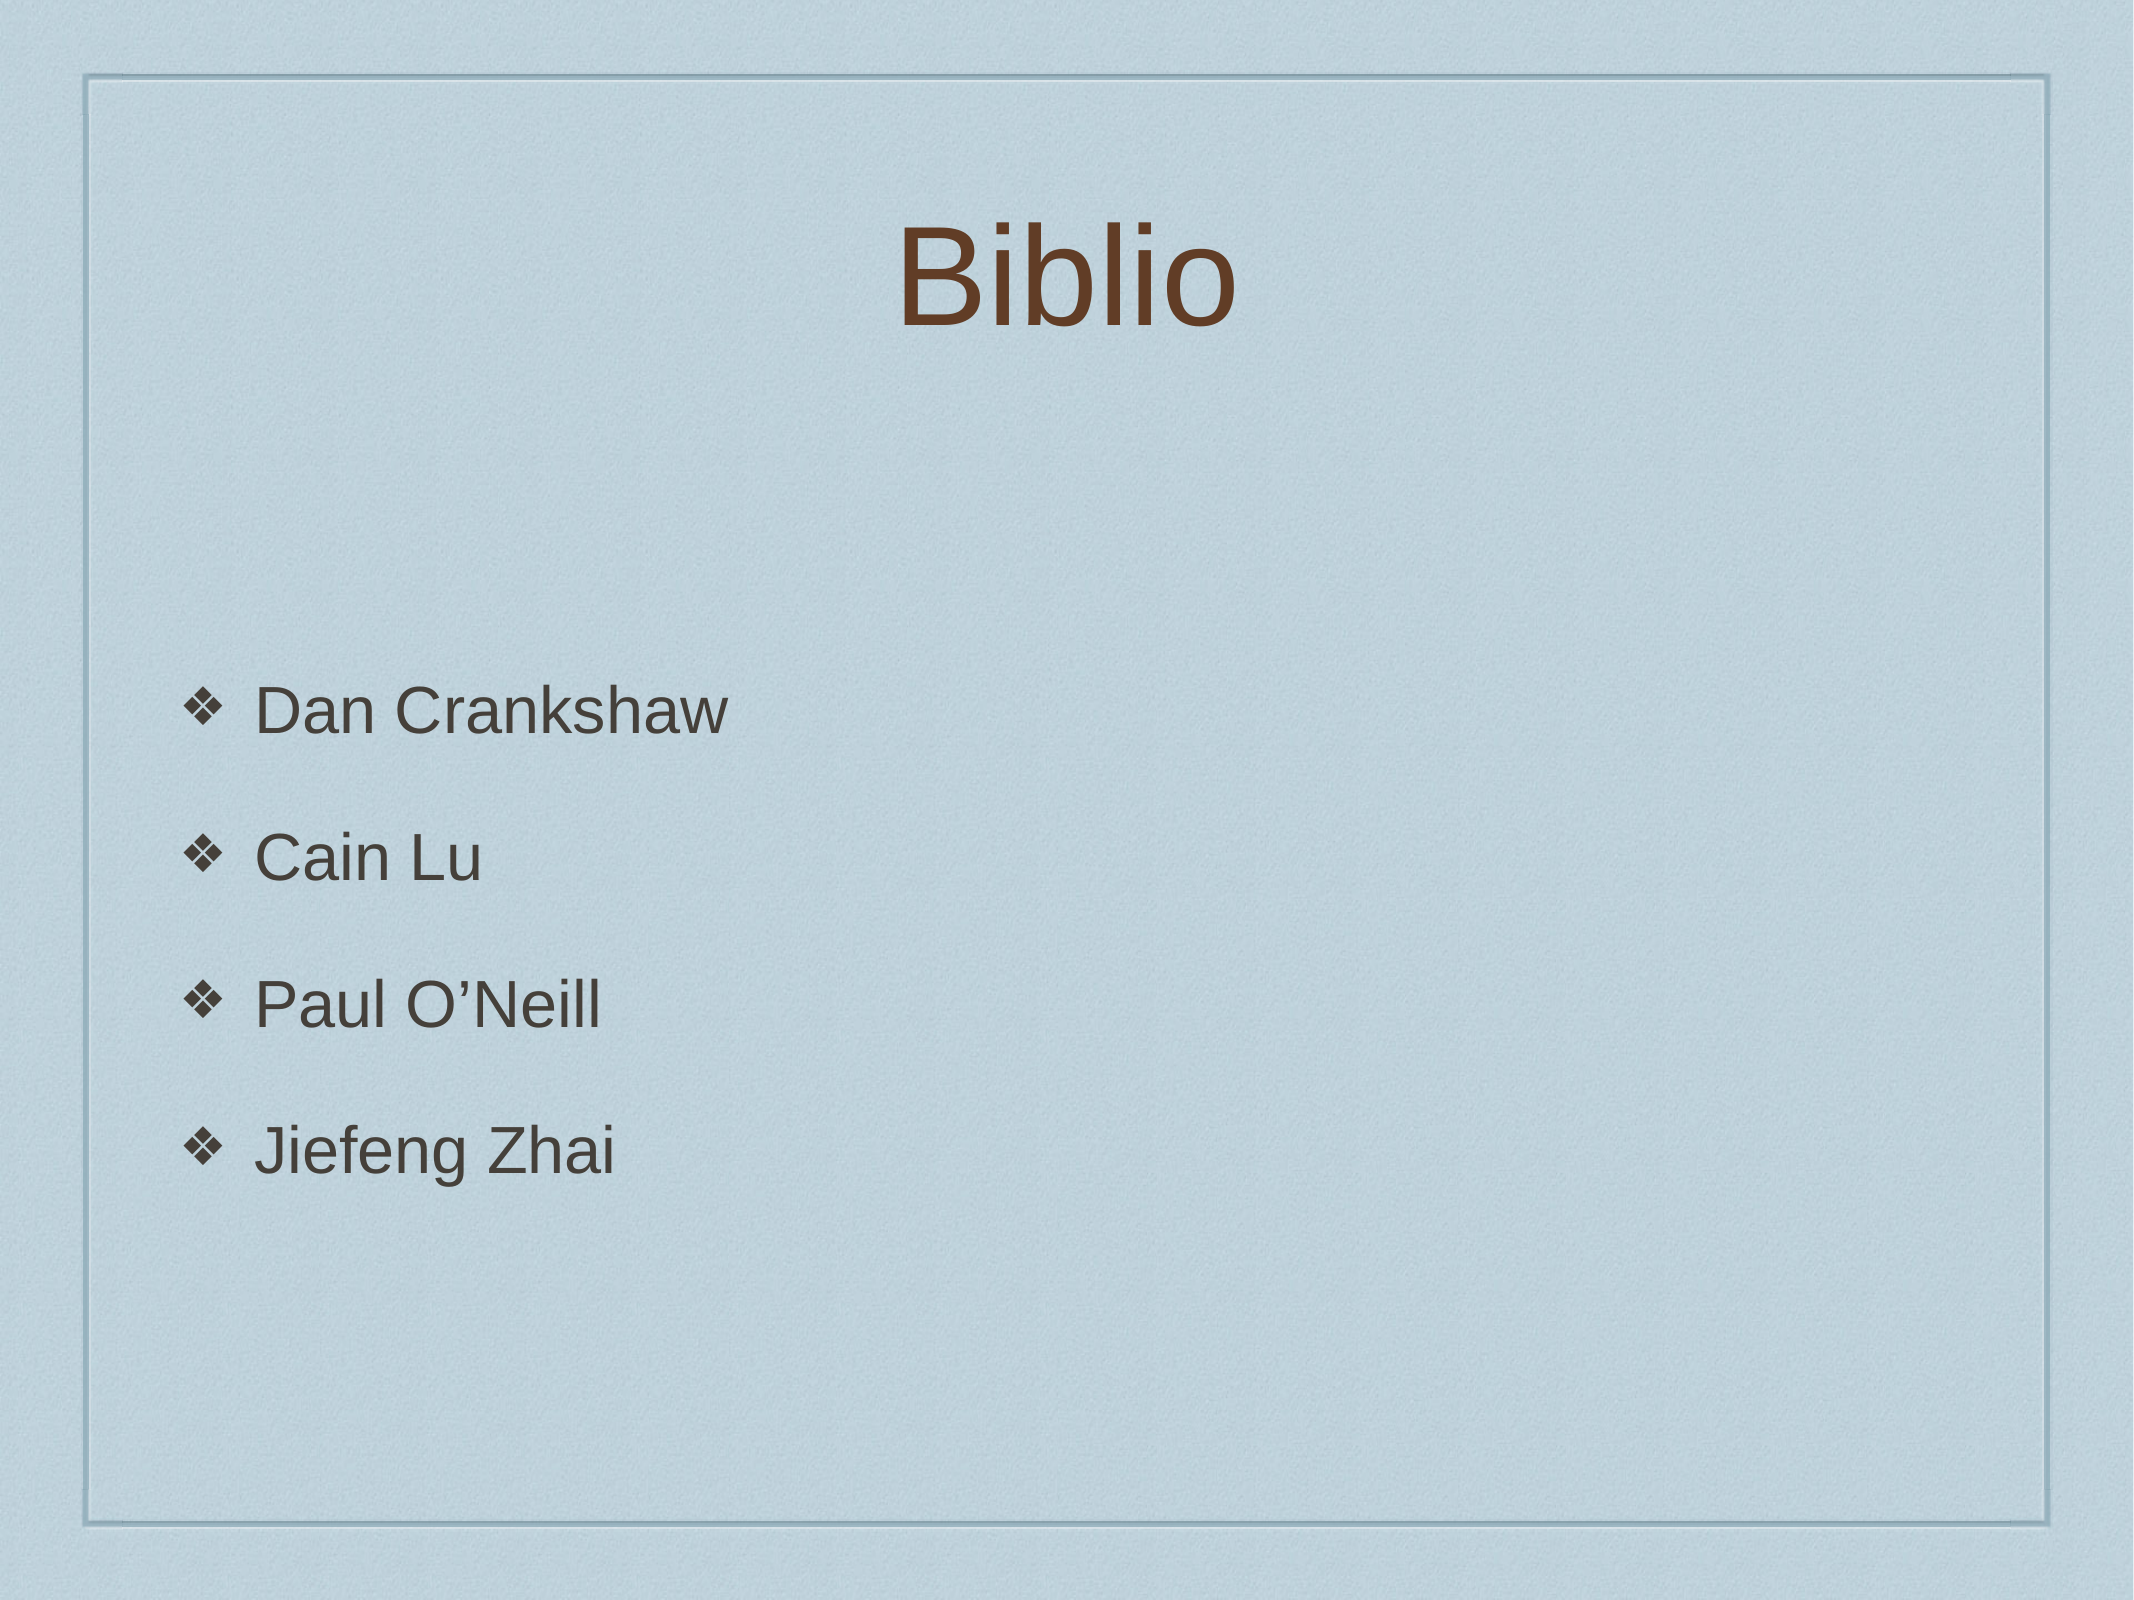

# Biblio
Dan Crankshaw
Cain Lu
Paul O’Neill
Jiefeng Zhai